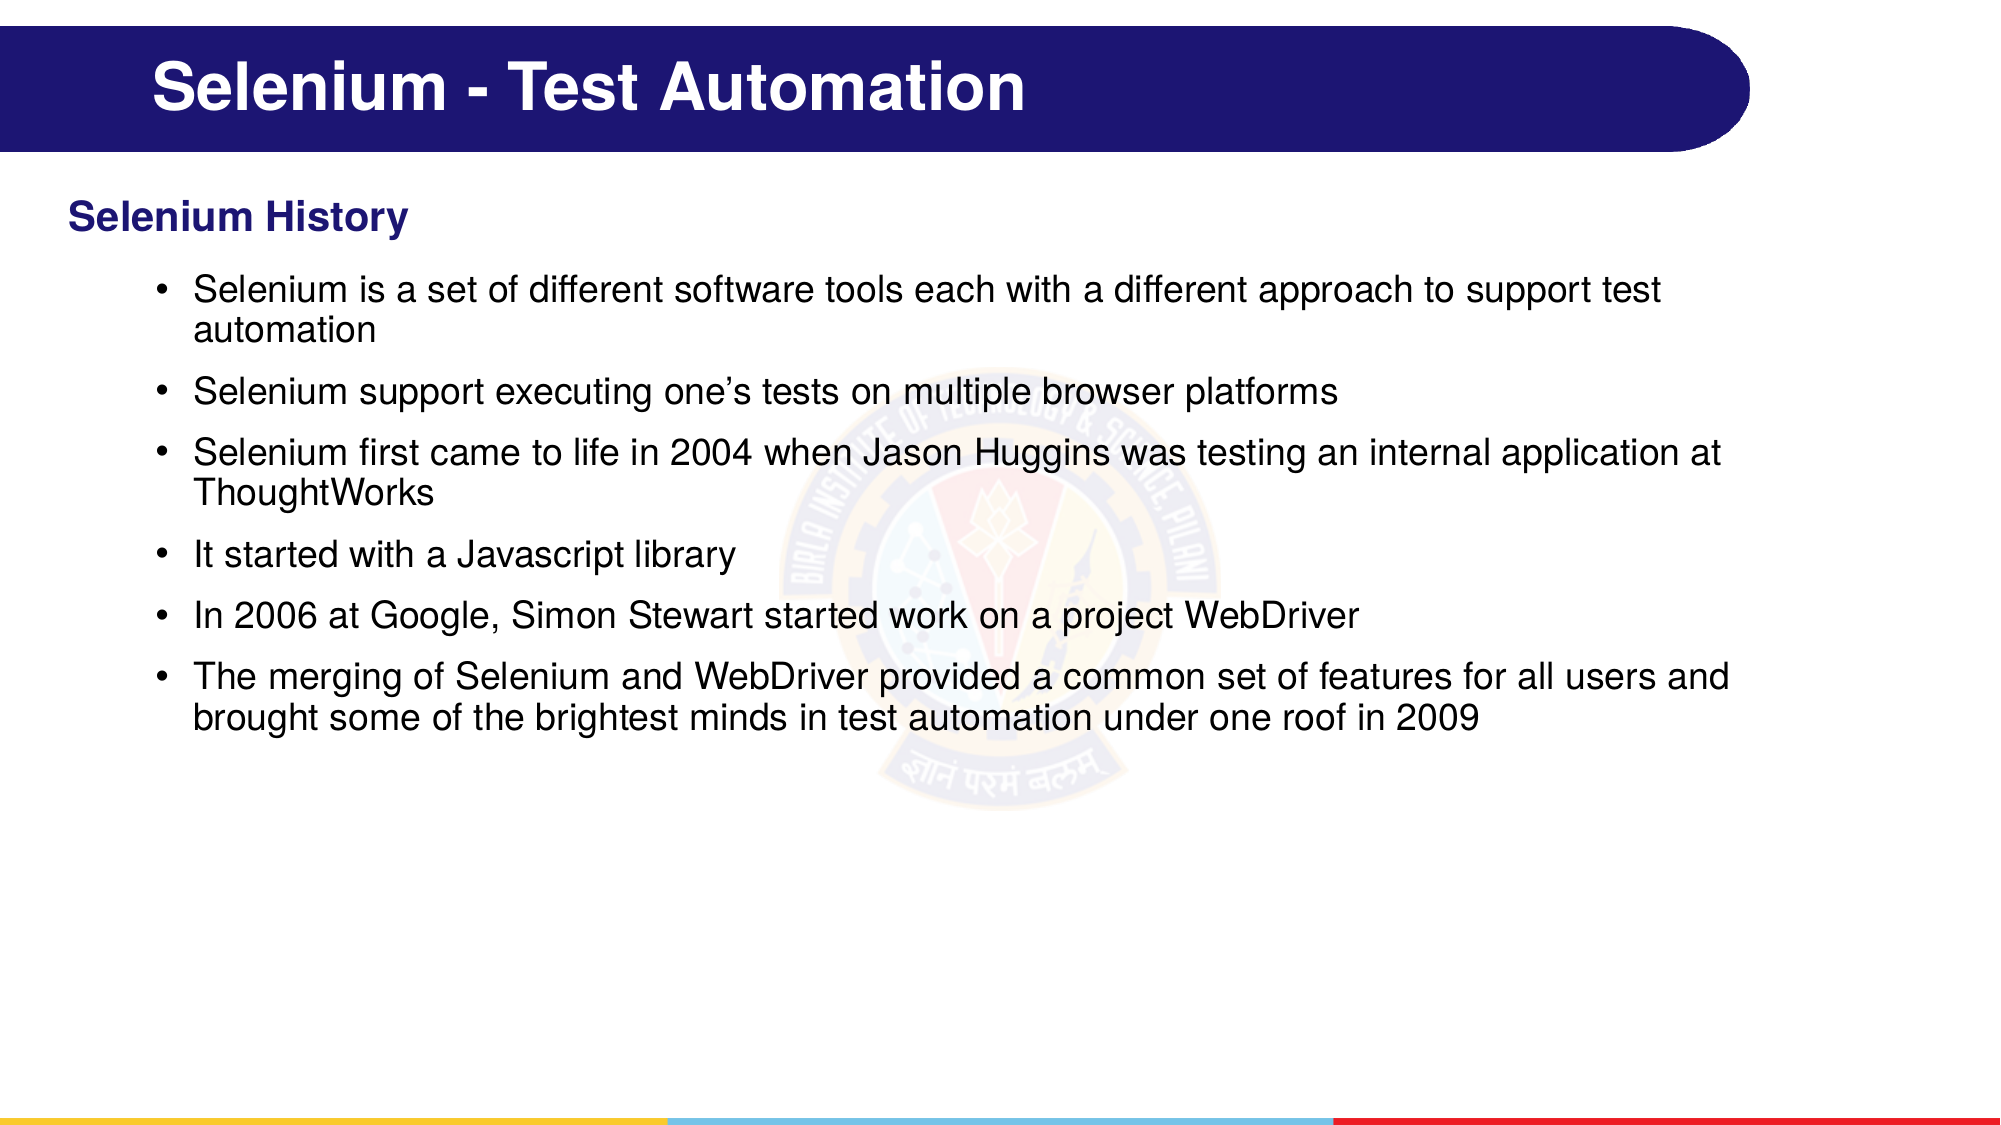

# Selenium - Test Automation
Selenium History
Selenium is a set of different software tools each with a different approach to support test automation
Selenium support executing one’s tests on multiple browser platforms
Selenium first came to life in 2004 when Jason Huggins was testing an internal application at ThoughtWorks
It started with a Javascript library
In 2006 at Google, Simon Stewart started work on a project WebDriver
The merging of Selenium and WebDriver provided a common set of features for all users and brought some of the brightest minds in test automation under one roof in 2009